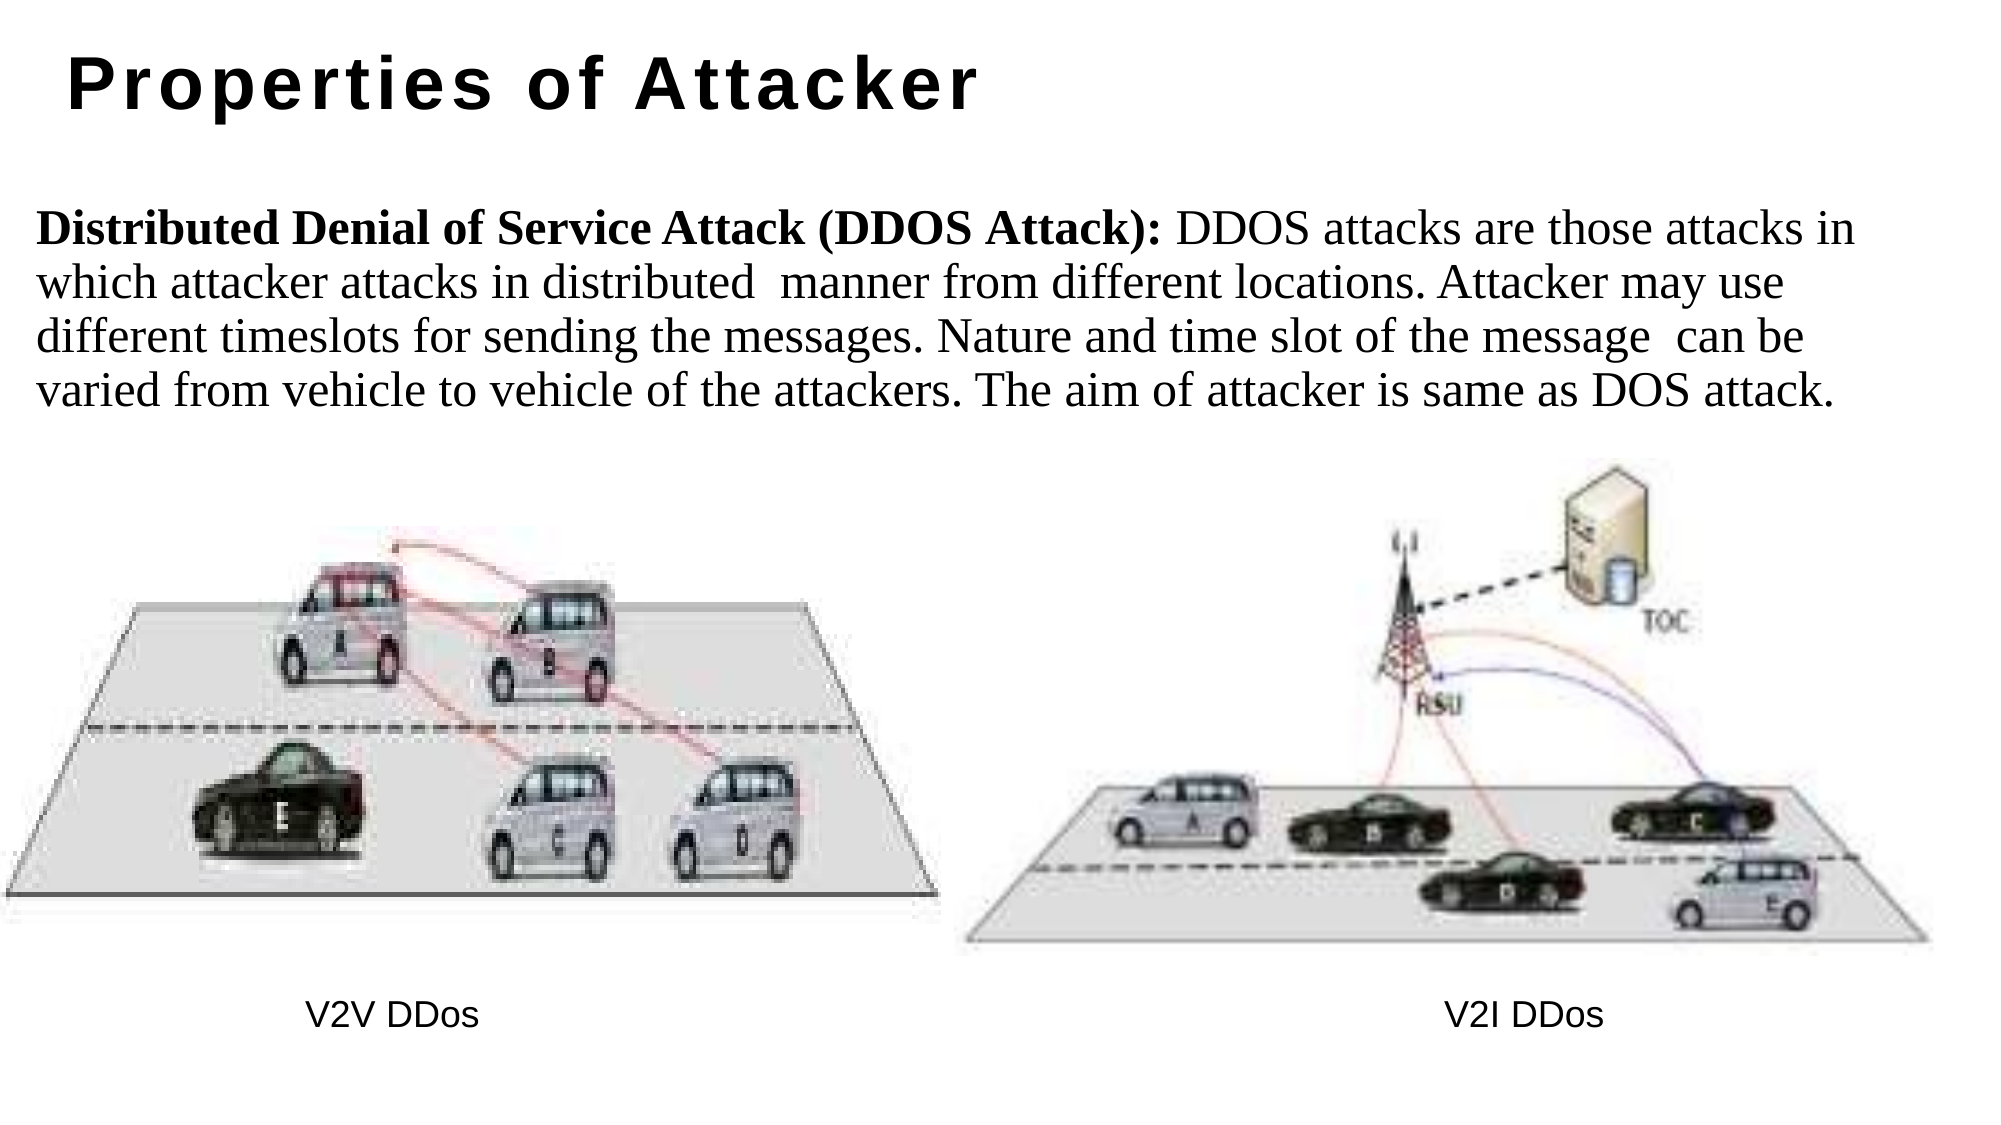

# Properties of Attacker
Distributed Denial of Service Attack (DDOS Attack): DDOS attacks are those attacks in which attacker attacks in distributed  manner from different locations. Attacker may use different timeslots for sending the messages. Nature and time slot of the message  can be varied from vehicle to vehicle of the attackers. The aim of attacker is same as DOS attack.

V2V DDos
V2I DDos